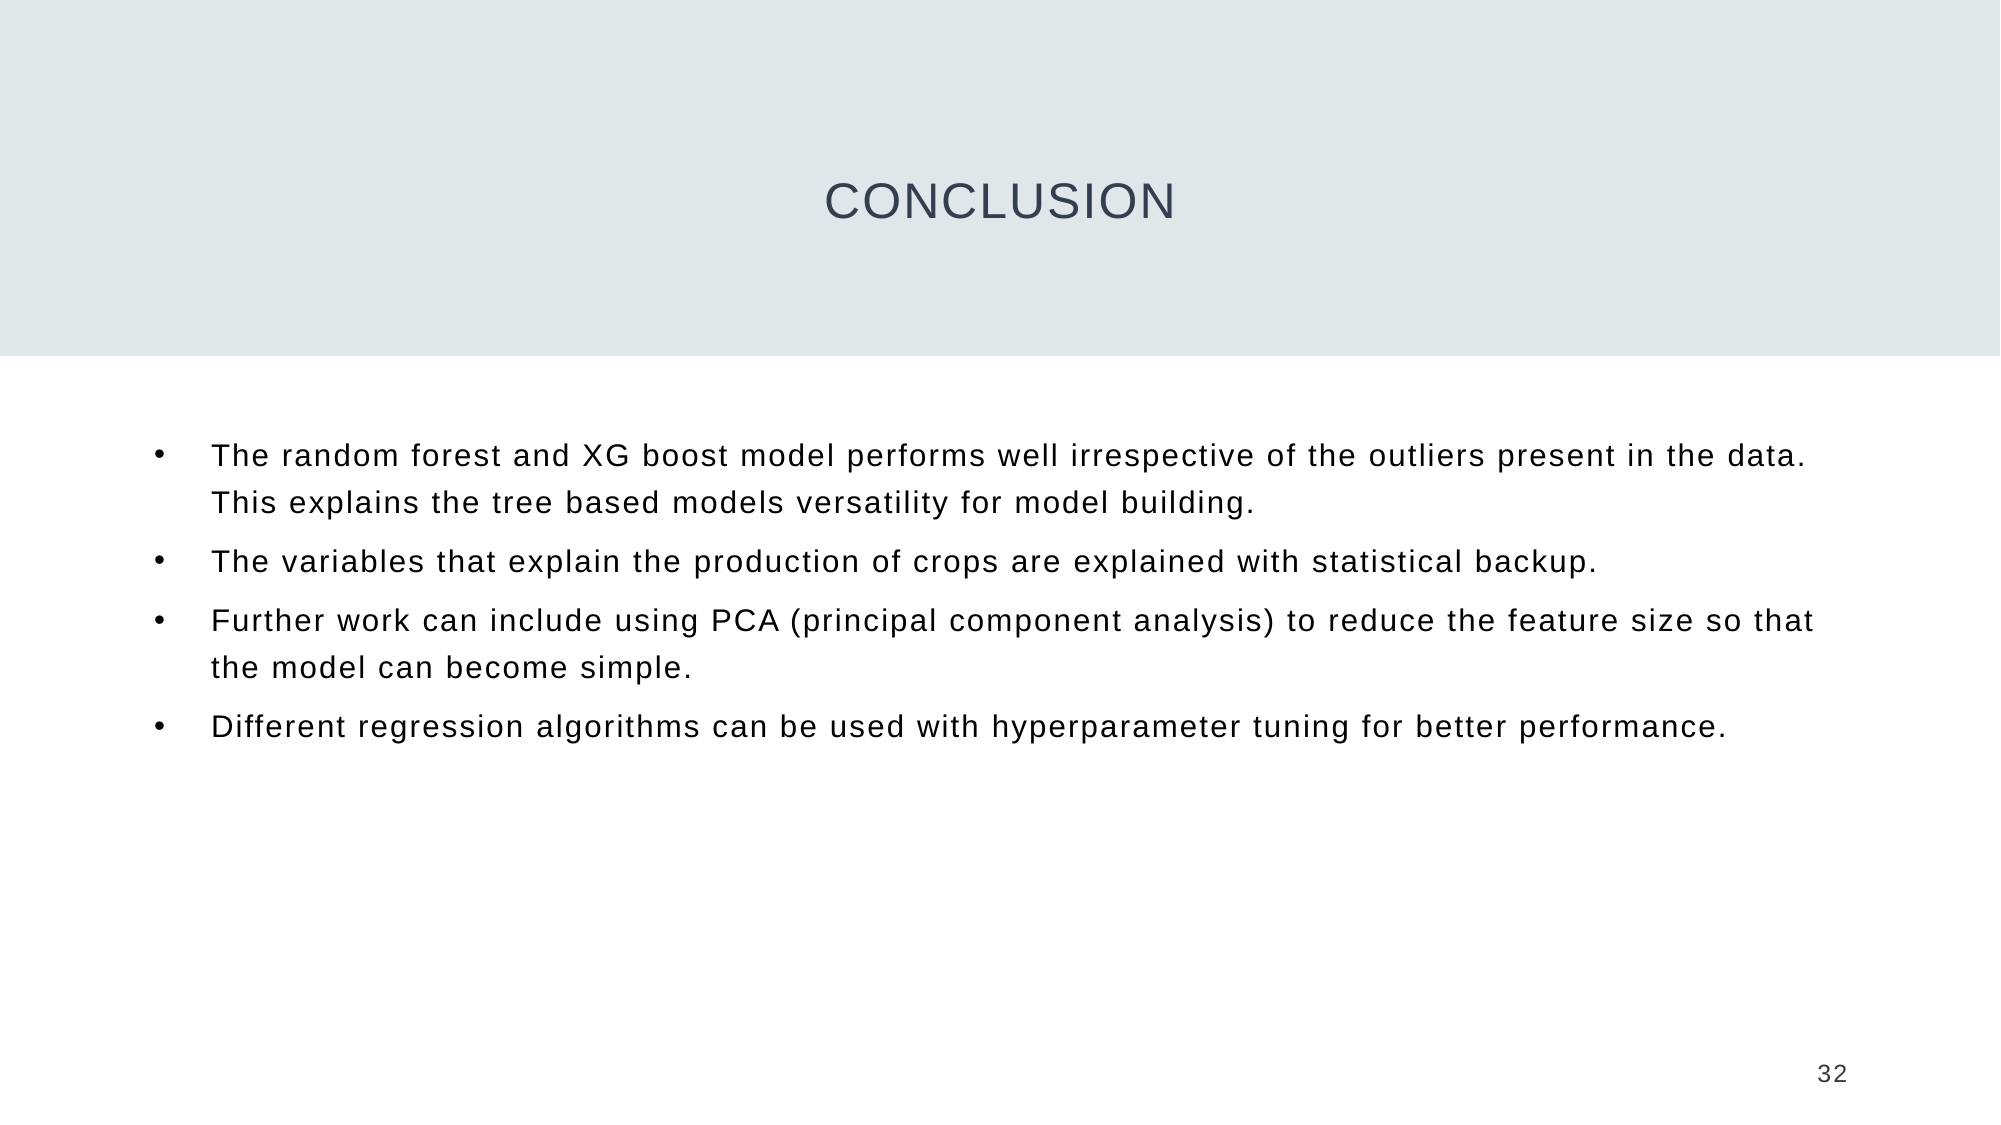

# conclusion
The random forest and XG boost model performs well irrespective of the outliers present in the data. This explains the tree based models versatility for model building.
The variables that explain the production of crops are explained with statistical backup.
Further work can include using PCA (principal component analysis) to reduce the feature size so that the model can become simple.
Different regression algorithms can be used with hyperparameter tuning for better performance.
32